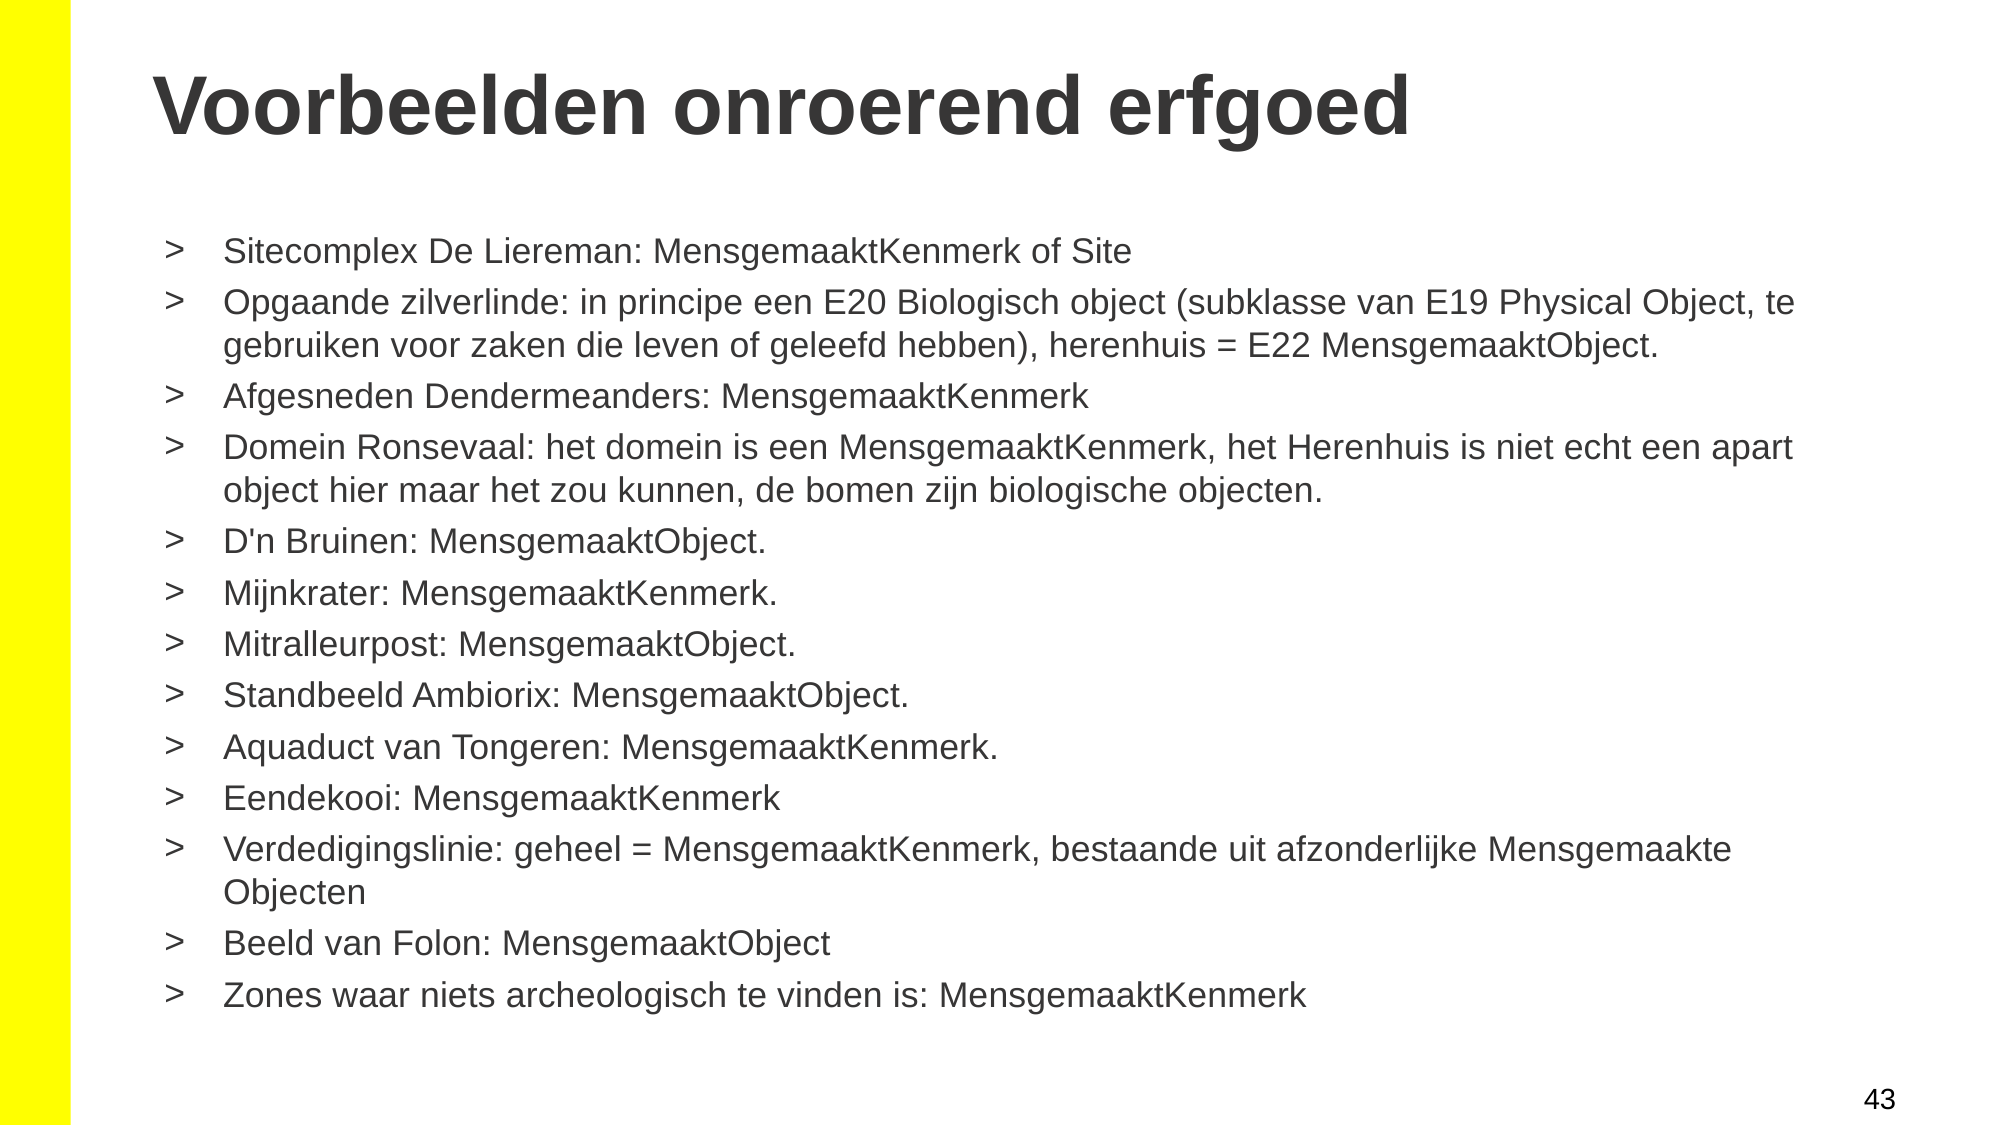

Voorbeelden onroerend erfgoed
Sitecomplex De Liereman: MensgemaaktKenmerk of Site
Opgaande zilverlinde: in principe een E20 Biologisch object (subklasse van E19 Physical Object, te gebruiken voor zaken die leven of geleefd hebben), herenhuis = E22 MensgemaaktObject.
Afgesneden Dendermeanders: MensgemaaktKenmerk
Domein Ronsevaal: het domein is een MensgemaaktKenmerk, het Herenhuis is niet echt een apart object hier maar het zou kunnen, de bomen zijn biologische objecten.
D'n Bruinen: MensgemaaktObject.
Mijnkrater: MensgemaaktKenmerk.
Mitralleurpost: MensgemaaktObject.
Standbeeld Ambiorix: MensgemaaktObject.
Aquaduct van Tongeren: MensgemaaktKenmerk.
Eendekooi: MensgemaaktKenmerk
Verdedigingslinie: geheel = MensgemaaktKenmerk, bestaande uit afzonderlijke Mensgemaakte Objecten
Beeld van Folon: MensgemaaktObject
Zones waar niets archeologisch te vinden is: MensgemaaktKenmerk

43